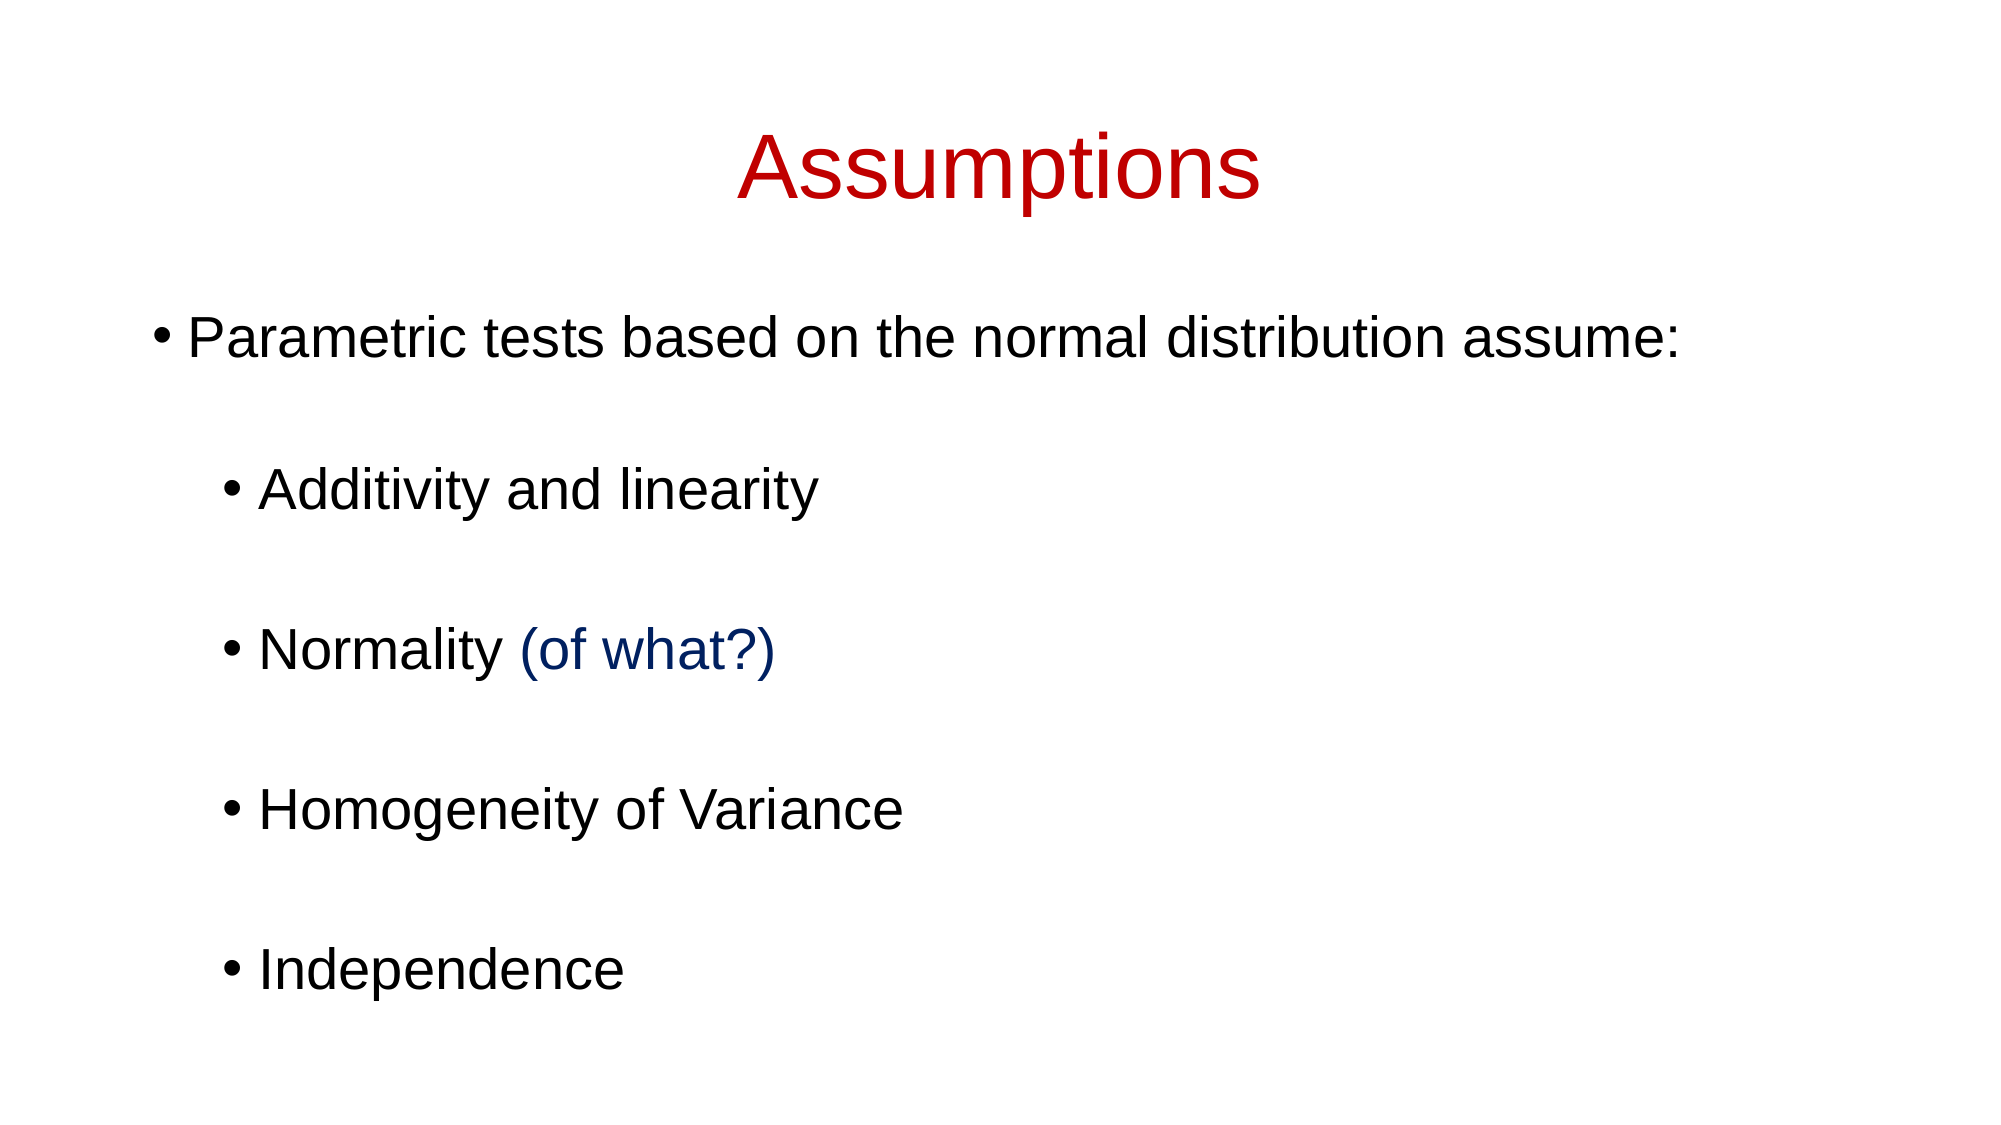

# Assumptions
Parametric tests based on the normal distribution assume:

Additivity and linearity

Normality (of what?)

Homogeneity of Variance

Independence